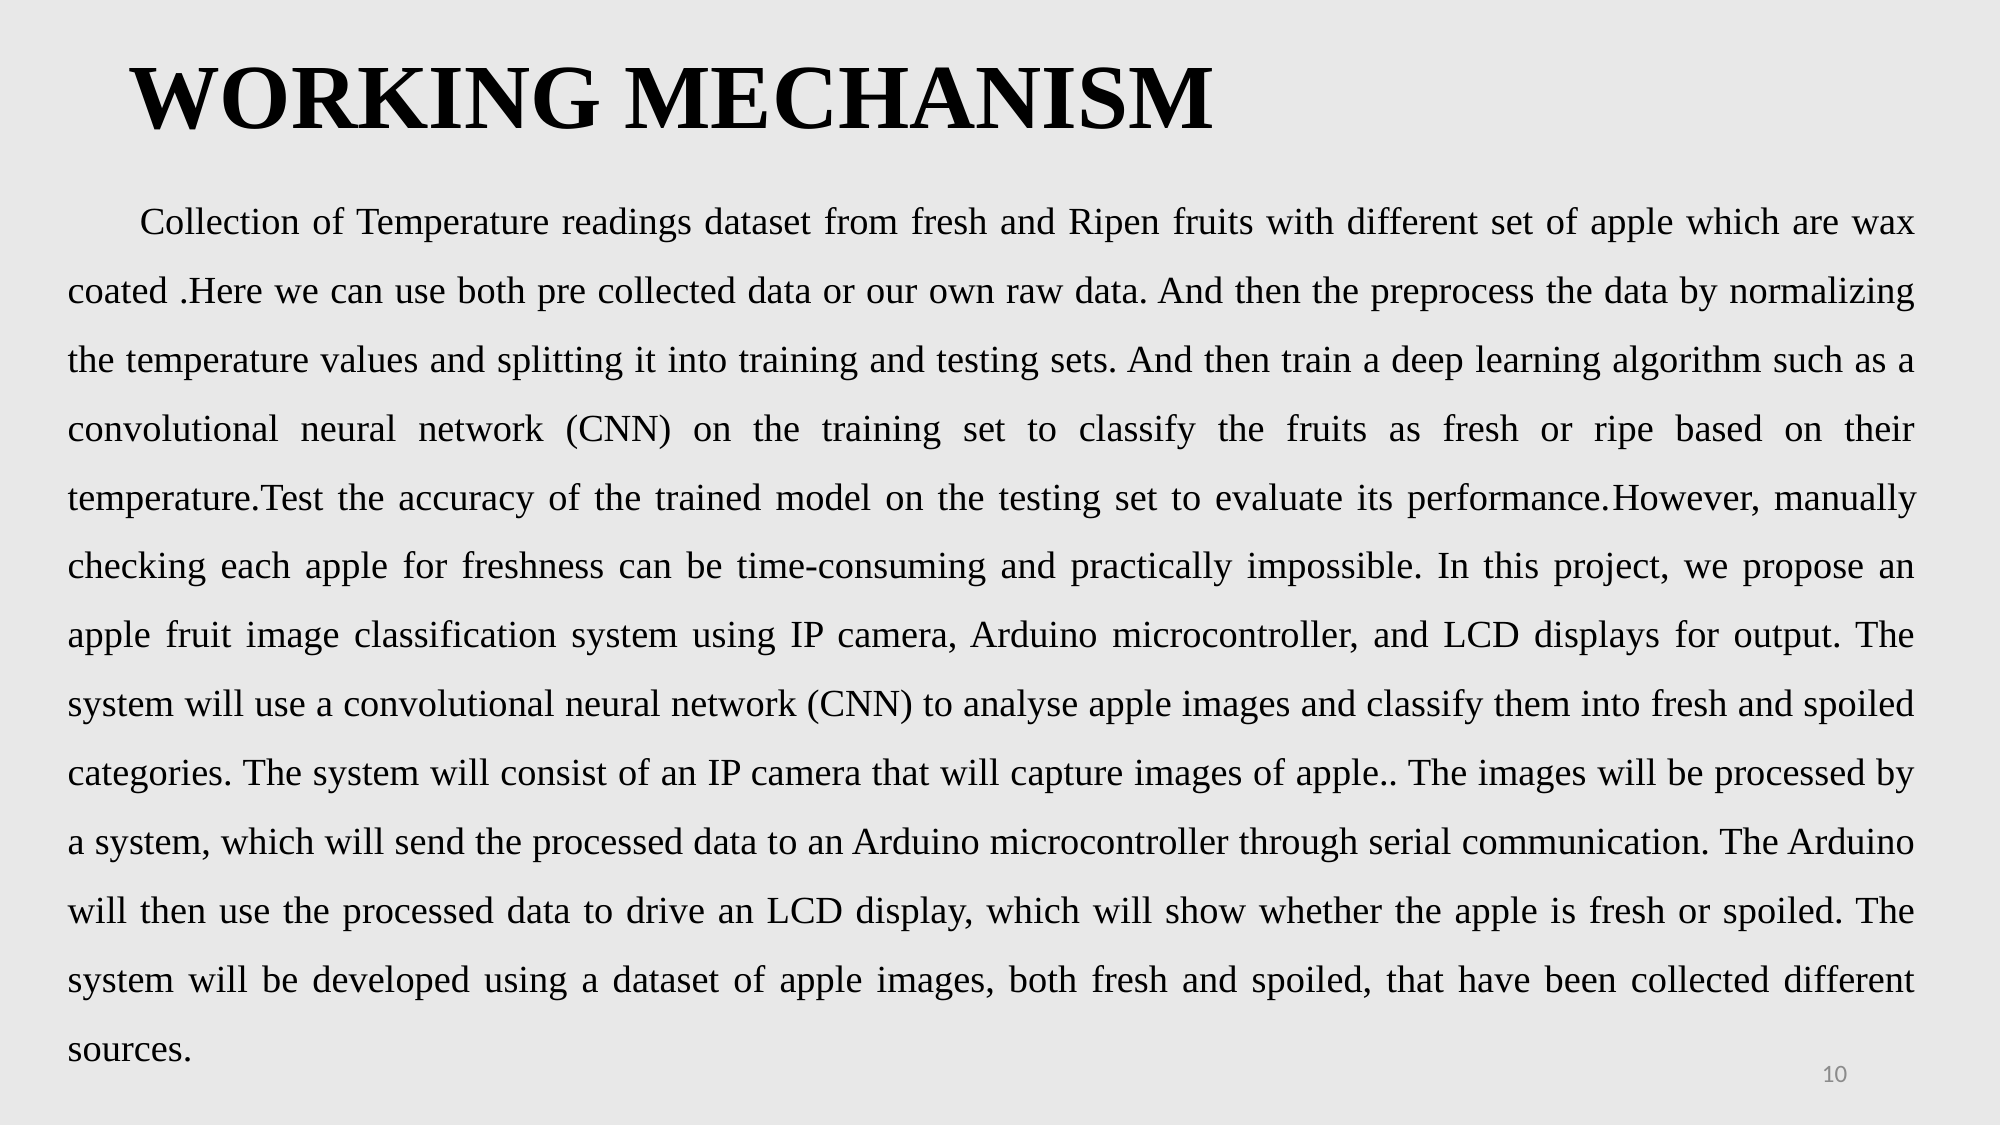

# WORKING MECHANISM
	 	Collection of Temperature readings dataset from fresh and Ripen fruits with different set of apple which are wax coated .Here we can use both pre collected data or our own raw data. And then the preprocess the data by normalizing the temperature values and splitting it into training and testing sets. And then train a deep learning algorithm such as a convolutional neural network (CNN) on the training set to classify the fruits as fresh or ripe based on their temperature.Test the accuracy of the trained model on the testing set to evaluate its performance.However, manually checking each apple for freshness can be time-consuming and practically impossible. In this project, we propose an apple fruit image classification system using IP camera, Arduino microcontroller, and LCD displays for output. The system will use a convolutional neural network (CNN) to analyse apple images and classify them into fresh and spoiled categories. The system will consist of an IP camera that will capture images of apple.. The images will be processed by a system, which will send the processed data to an Arduino microcontroller through serial communication. The Arduino will then use the processed data to drive an LCD display, which will show whether the apple is fresh or spoiled. The system will be developed using a dataset of apple images, both fresh and spoiled, that have been collected different sources.

10